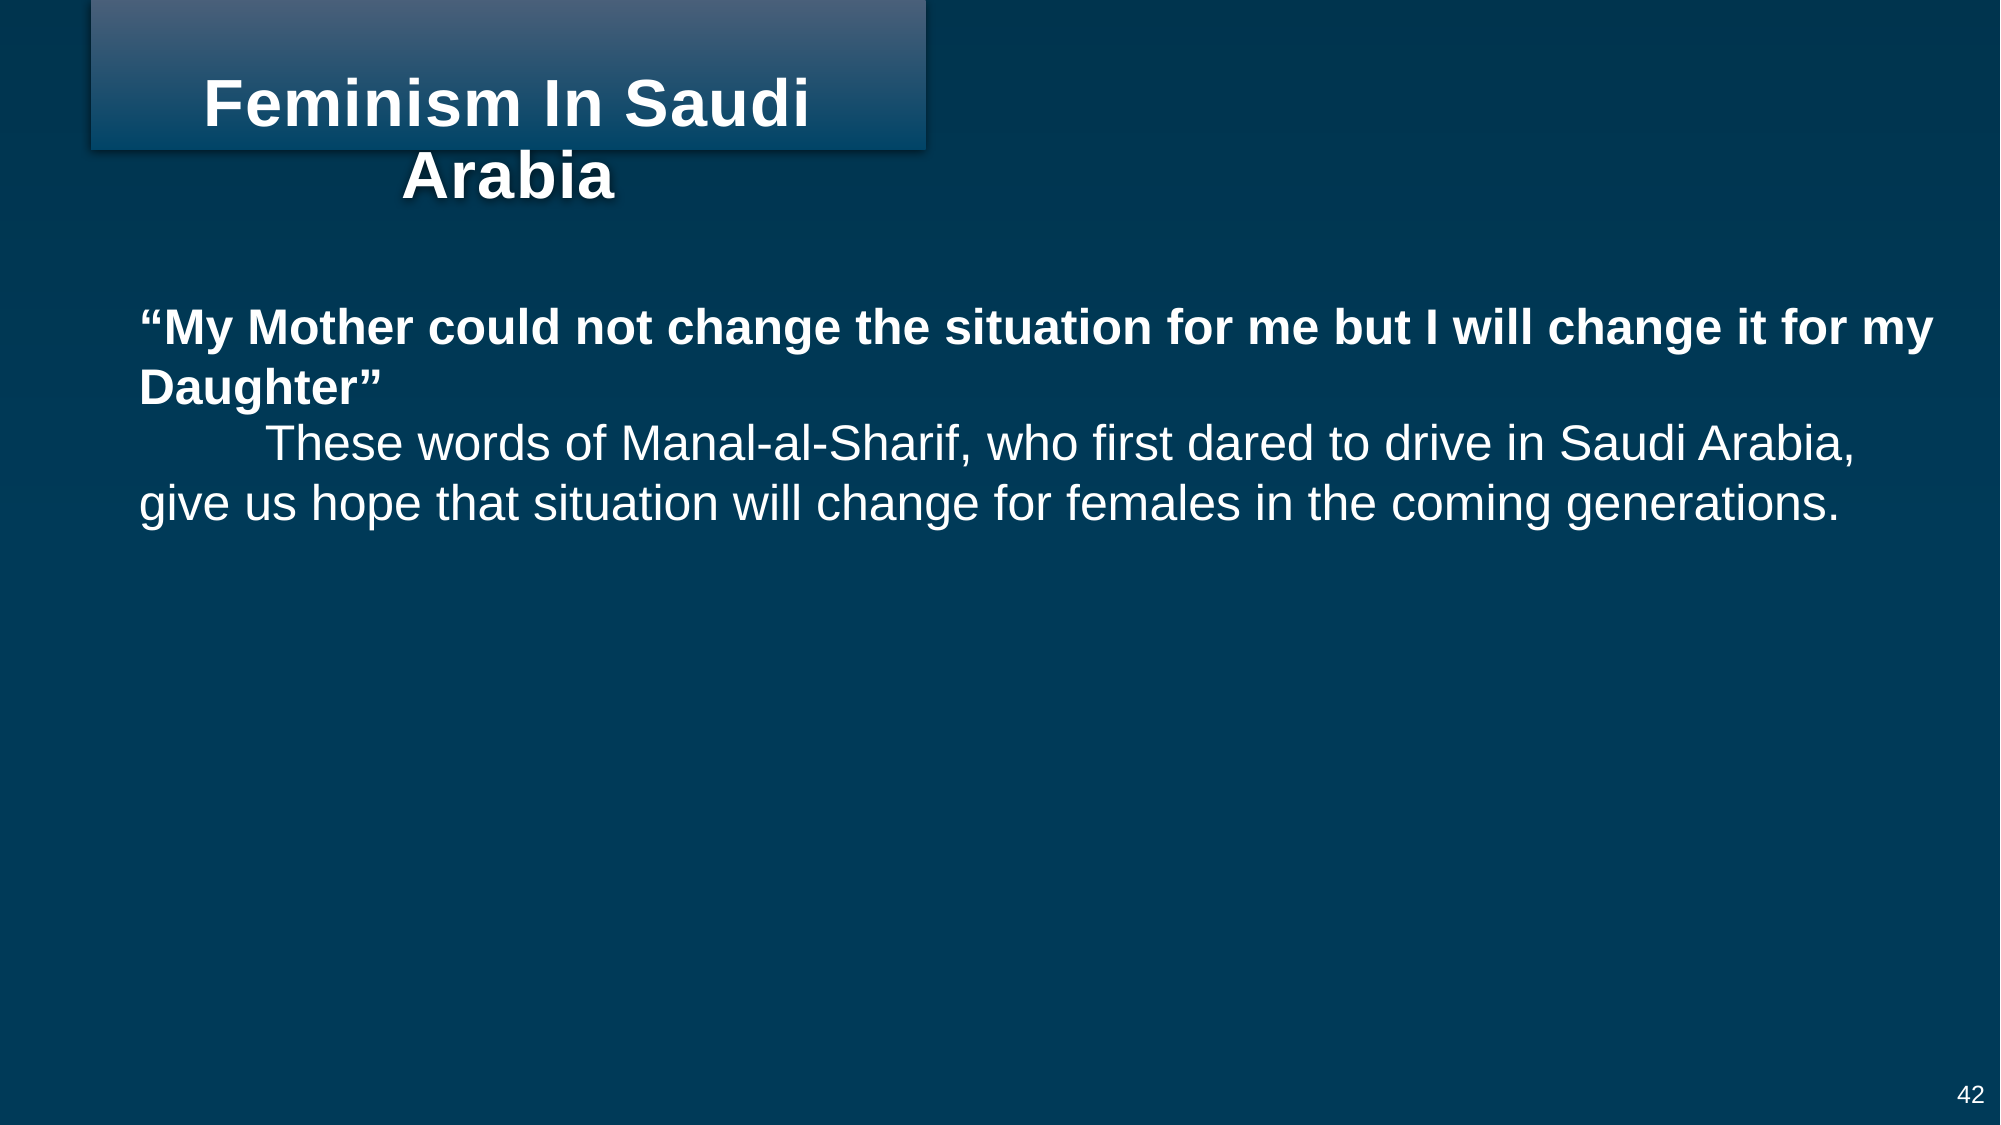

# Feminism In Saudi Arabia
“My Mother could not change the situation for me but I will change it for my Daughter”
         These words of Manal-al-Sharif, who first dared to drive in Saudi Arabia, give us hope that situation will change for females in the coming generations.
42